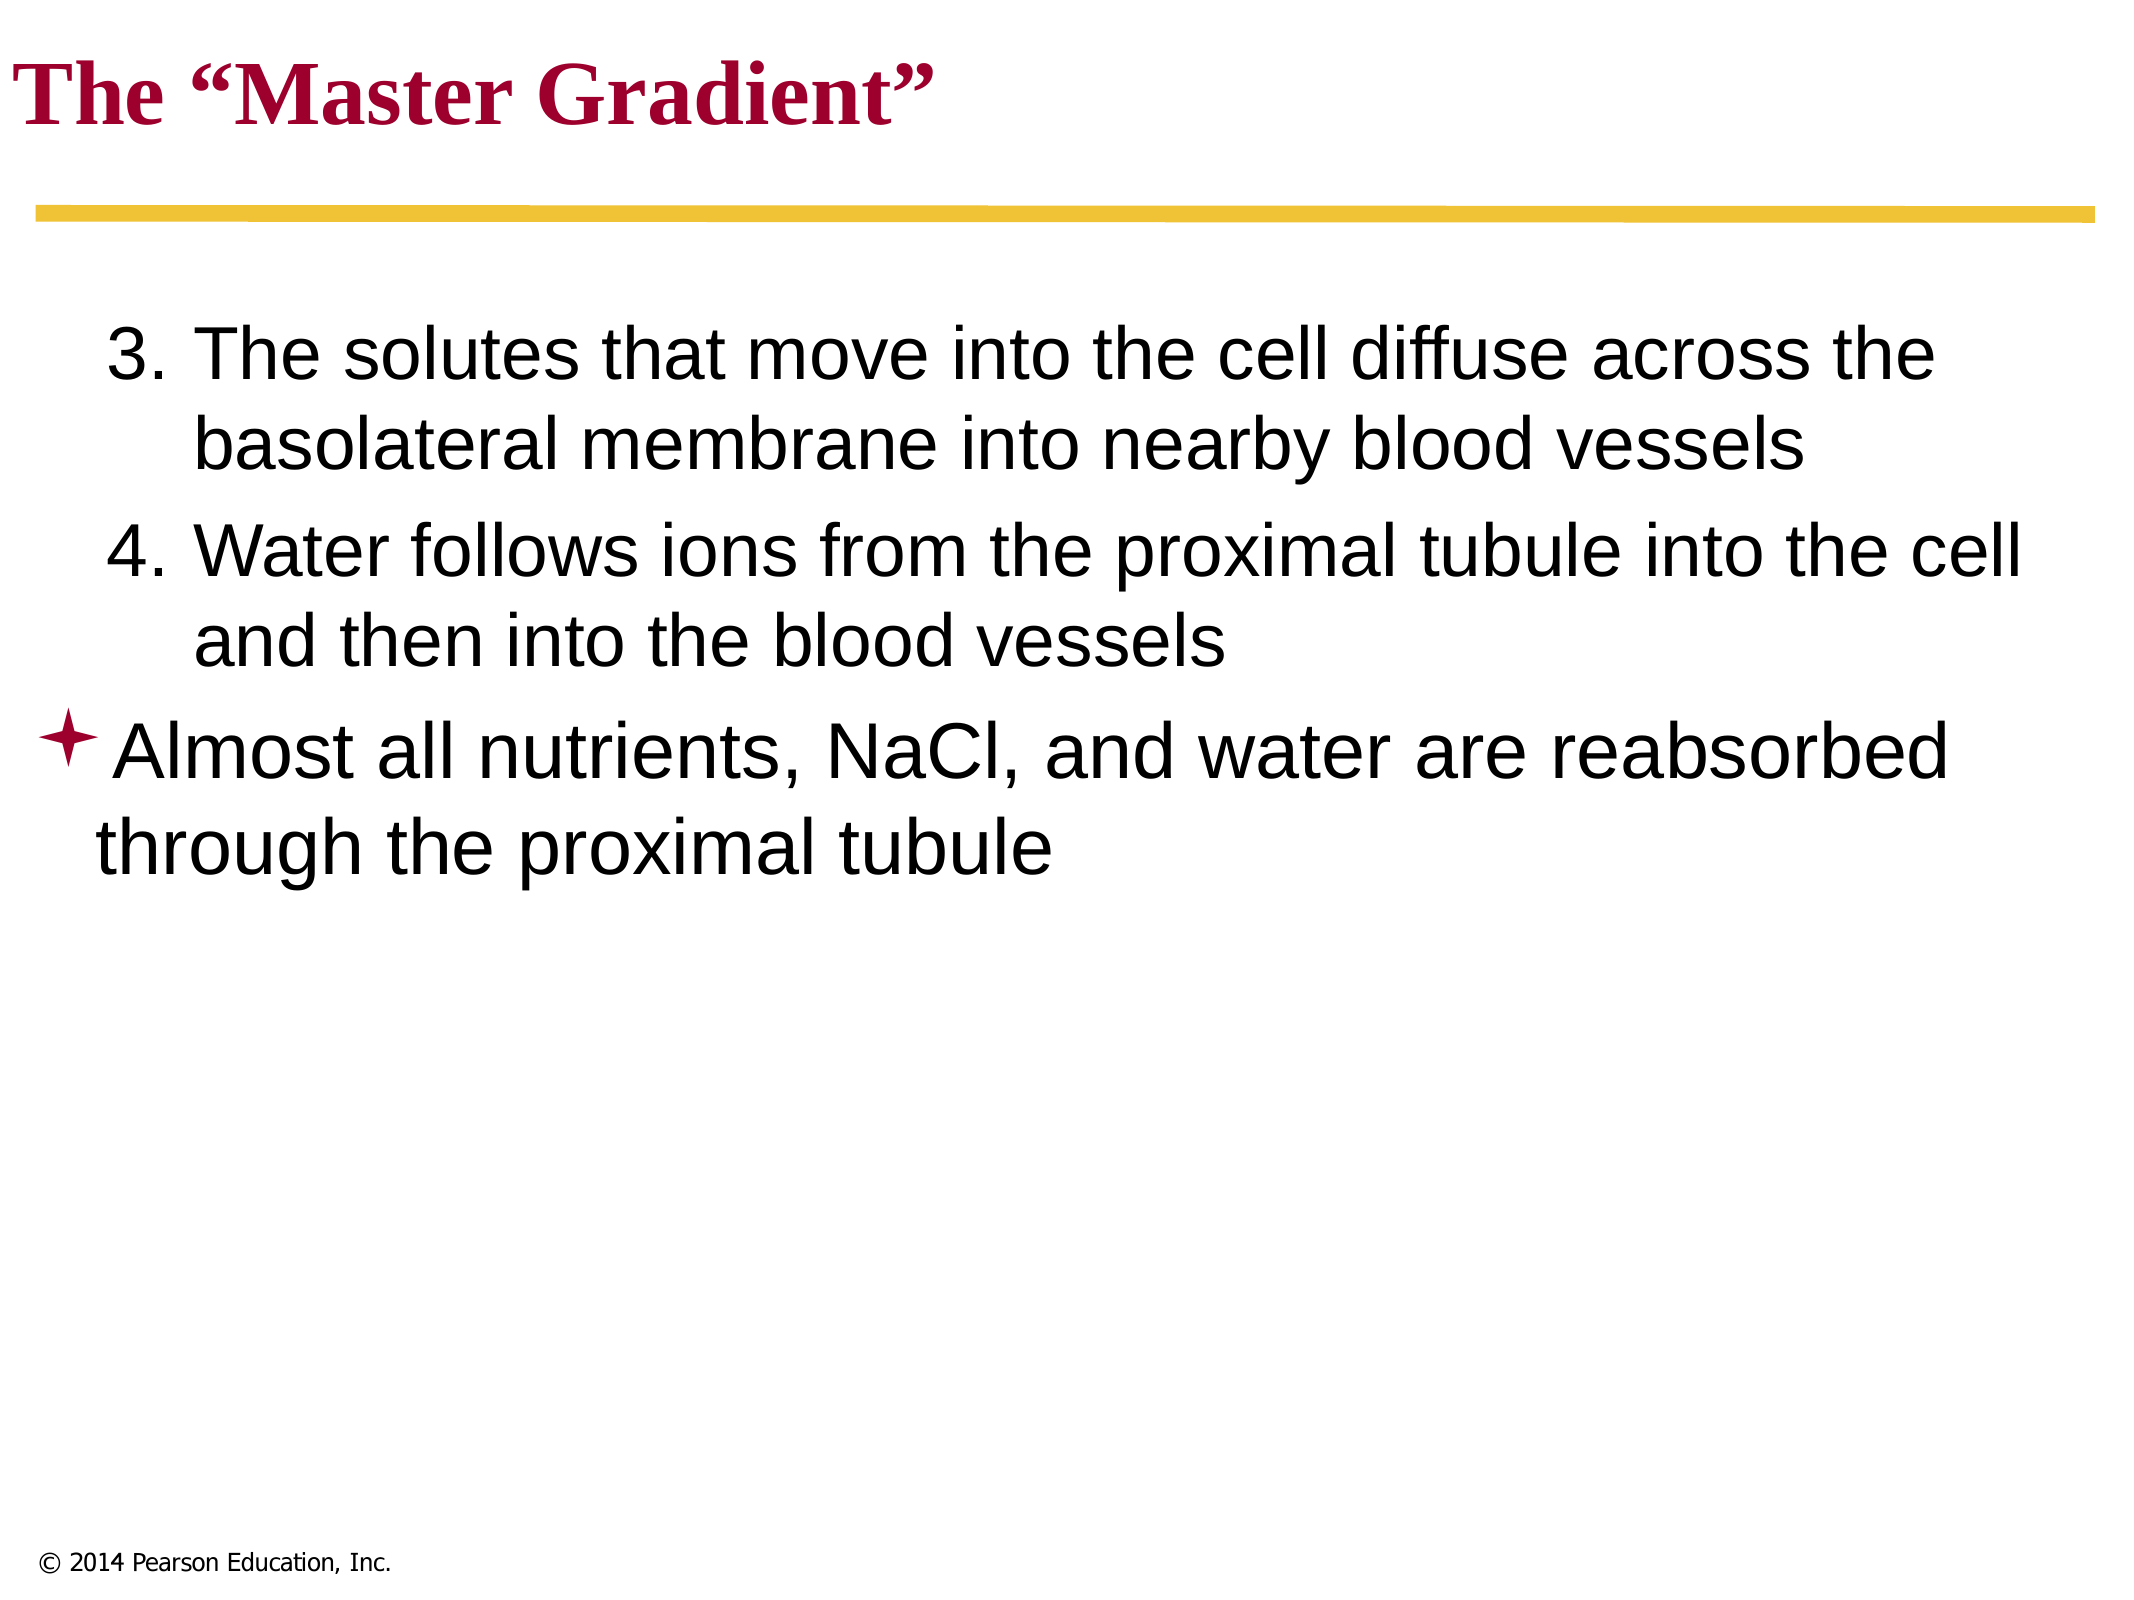

The “Master Gradient”

The solutes that move into the cell diffuse across the basolateral membrane into nearby blood vessels
Water follows ions from the proximal tubule into the cell and then into the blood vessels
Almost all nutrients, NaCl, and water are reabsorbed through the proximal tubule